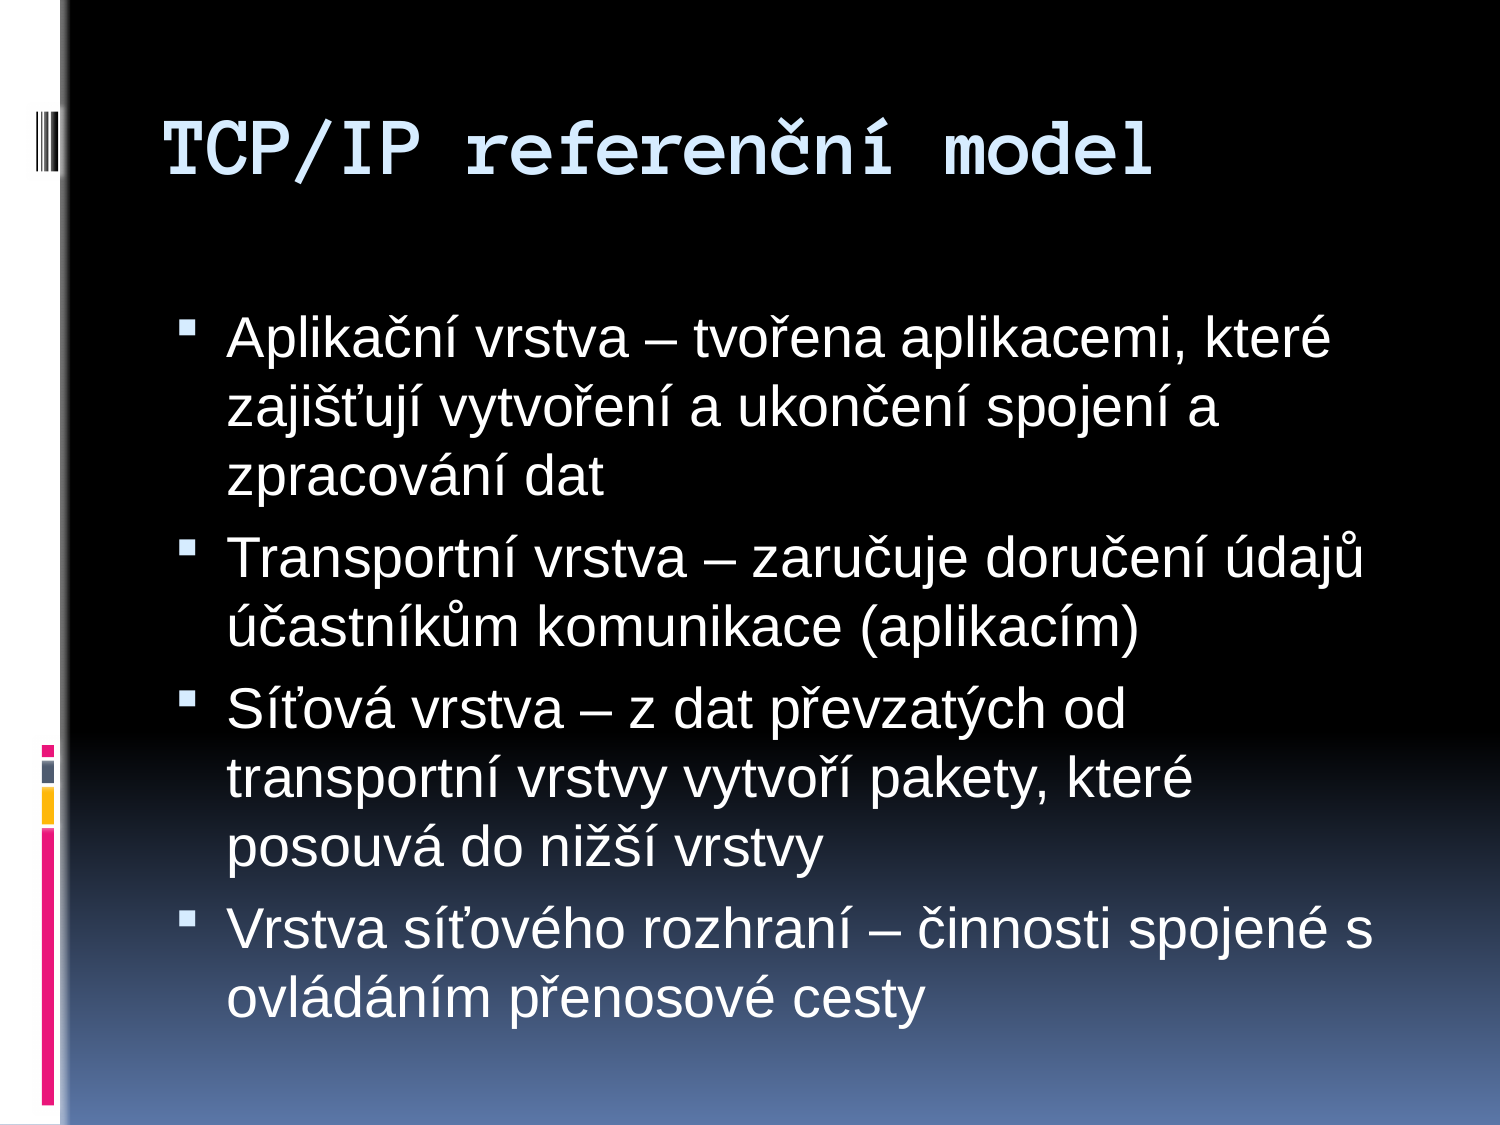

# TCP/IP referenční model
Aplikační vrstva – tvořena aplikacemi, které zajišťují vytvoření a ukončení spojení a zpracování dat
Transportní vrstva – zaručuje doručení údajů účastníkům komunikace (aplikacím)
Síťová vrstva – z dat převzatých od transportní vrstvy vytvoří pakety, které posouvá do nižší vrstvy
Vrstva síťového rozhraní – činnosti spojené s ovládáním přenosové cesty